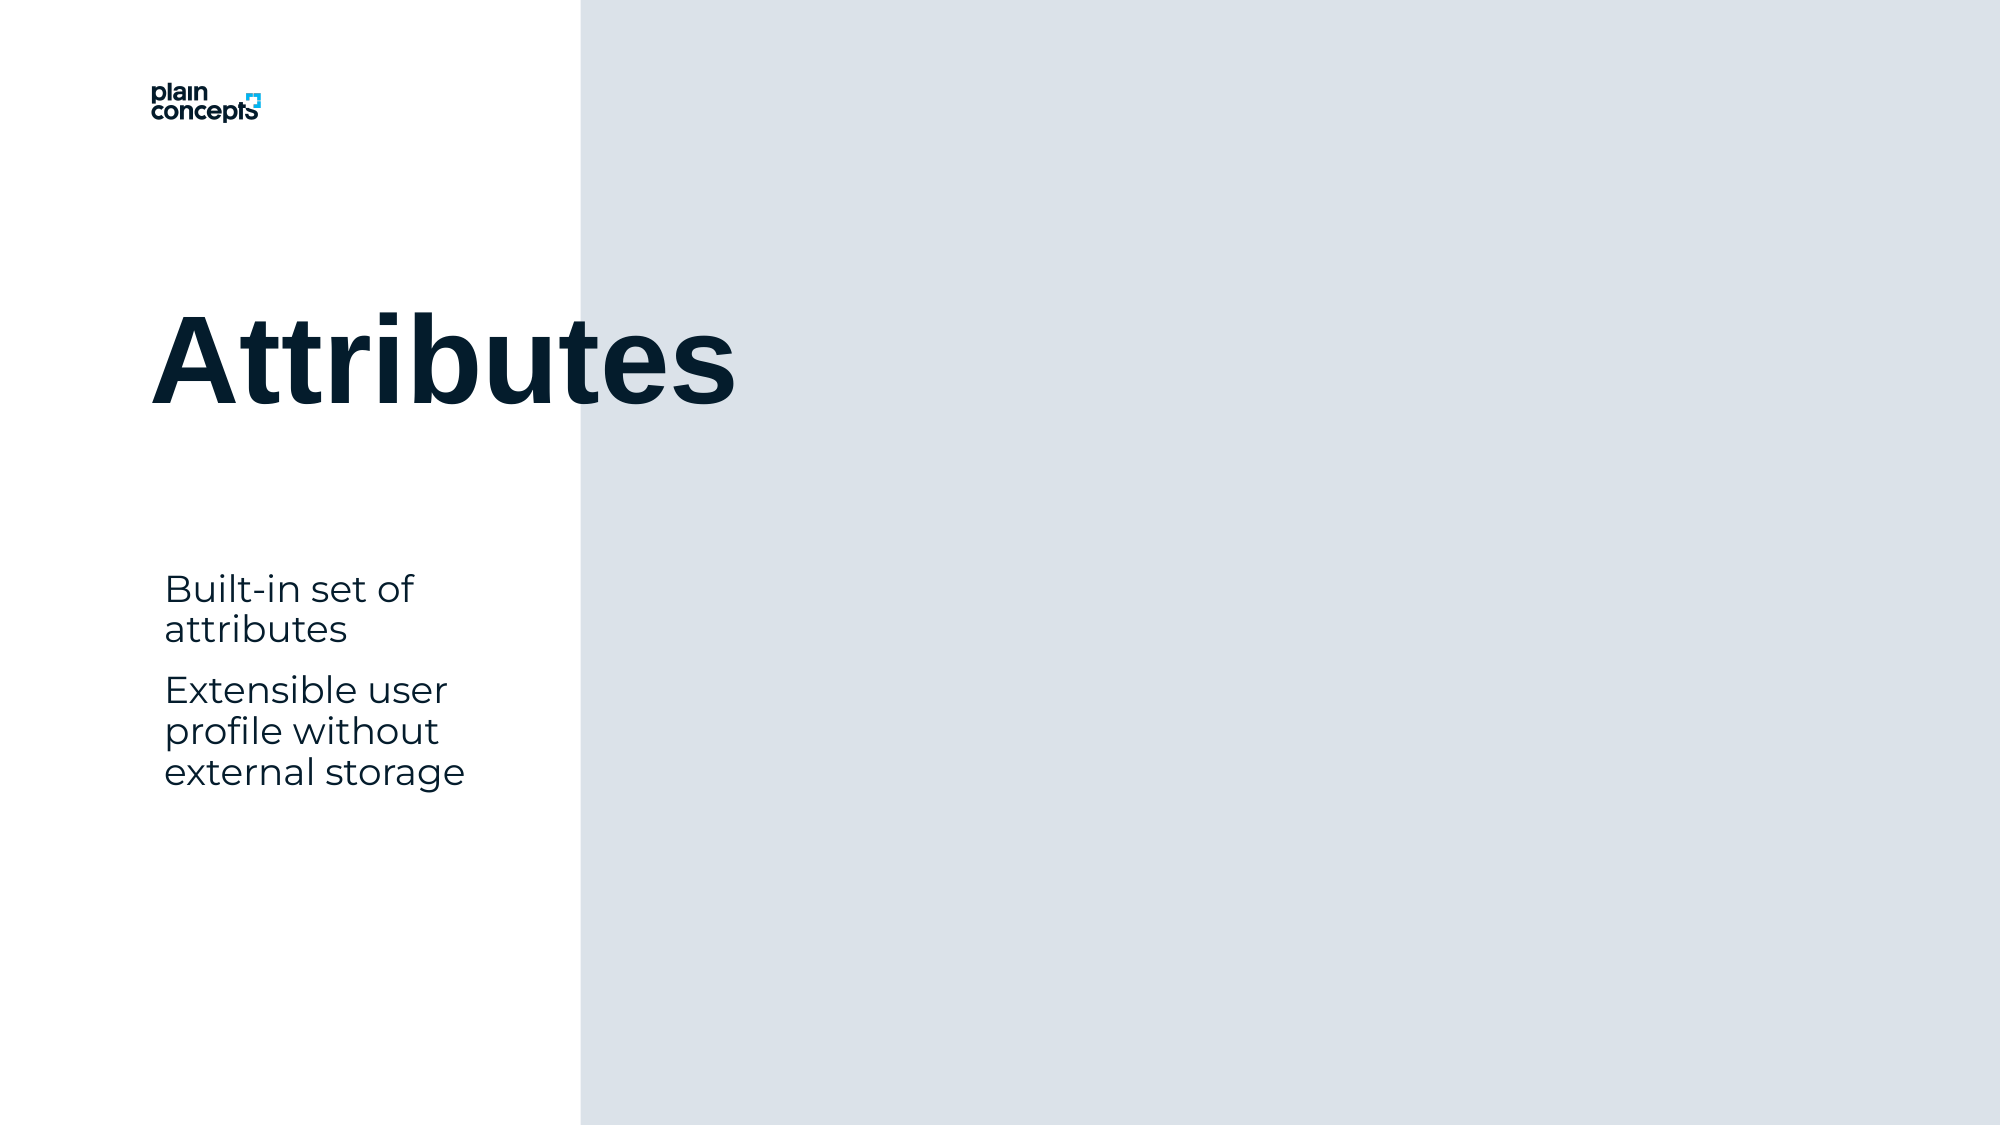

Attributes
Built-in set of attributes
Extensible user profile without external storage